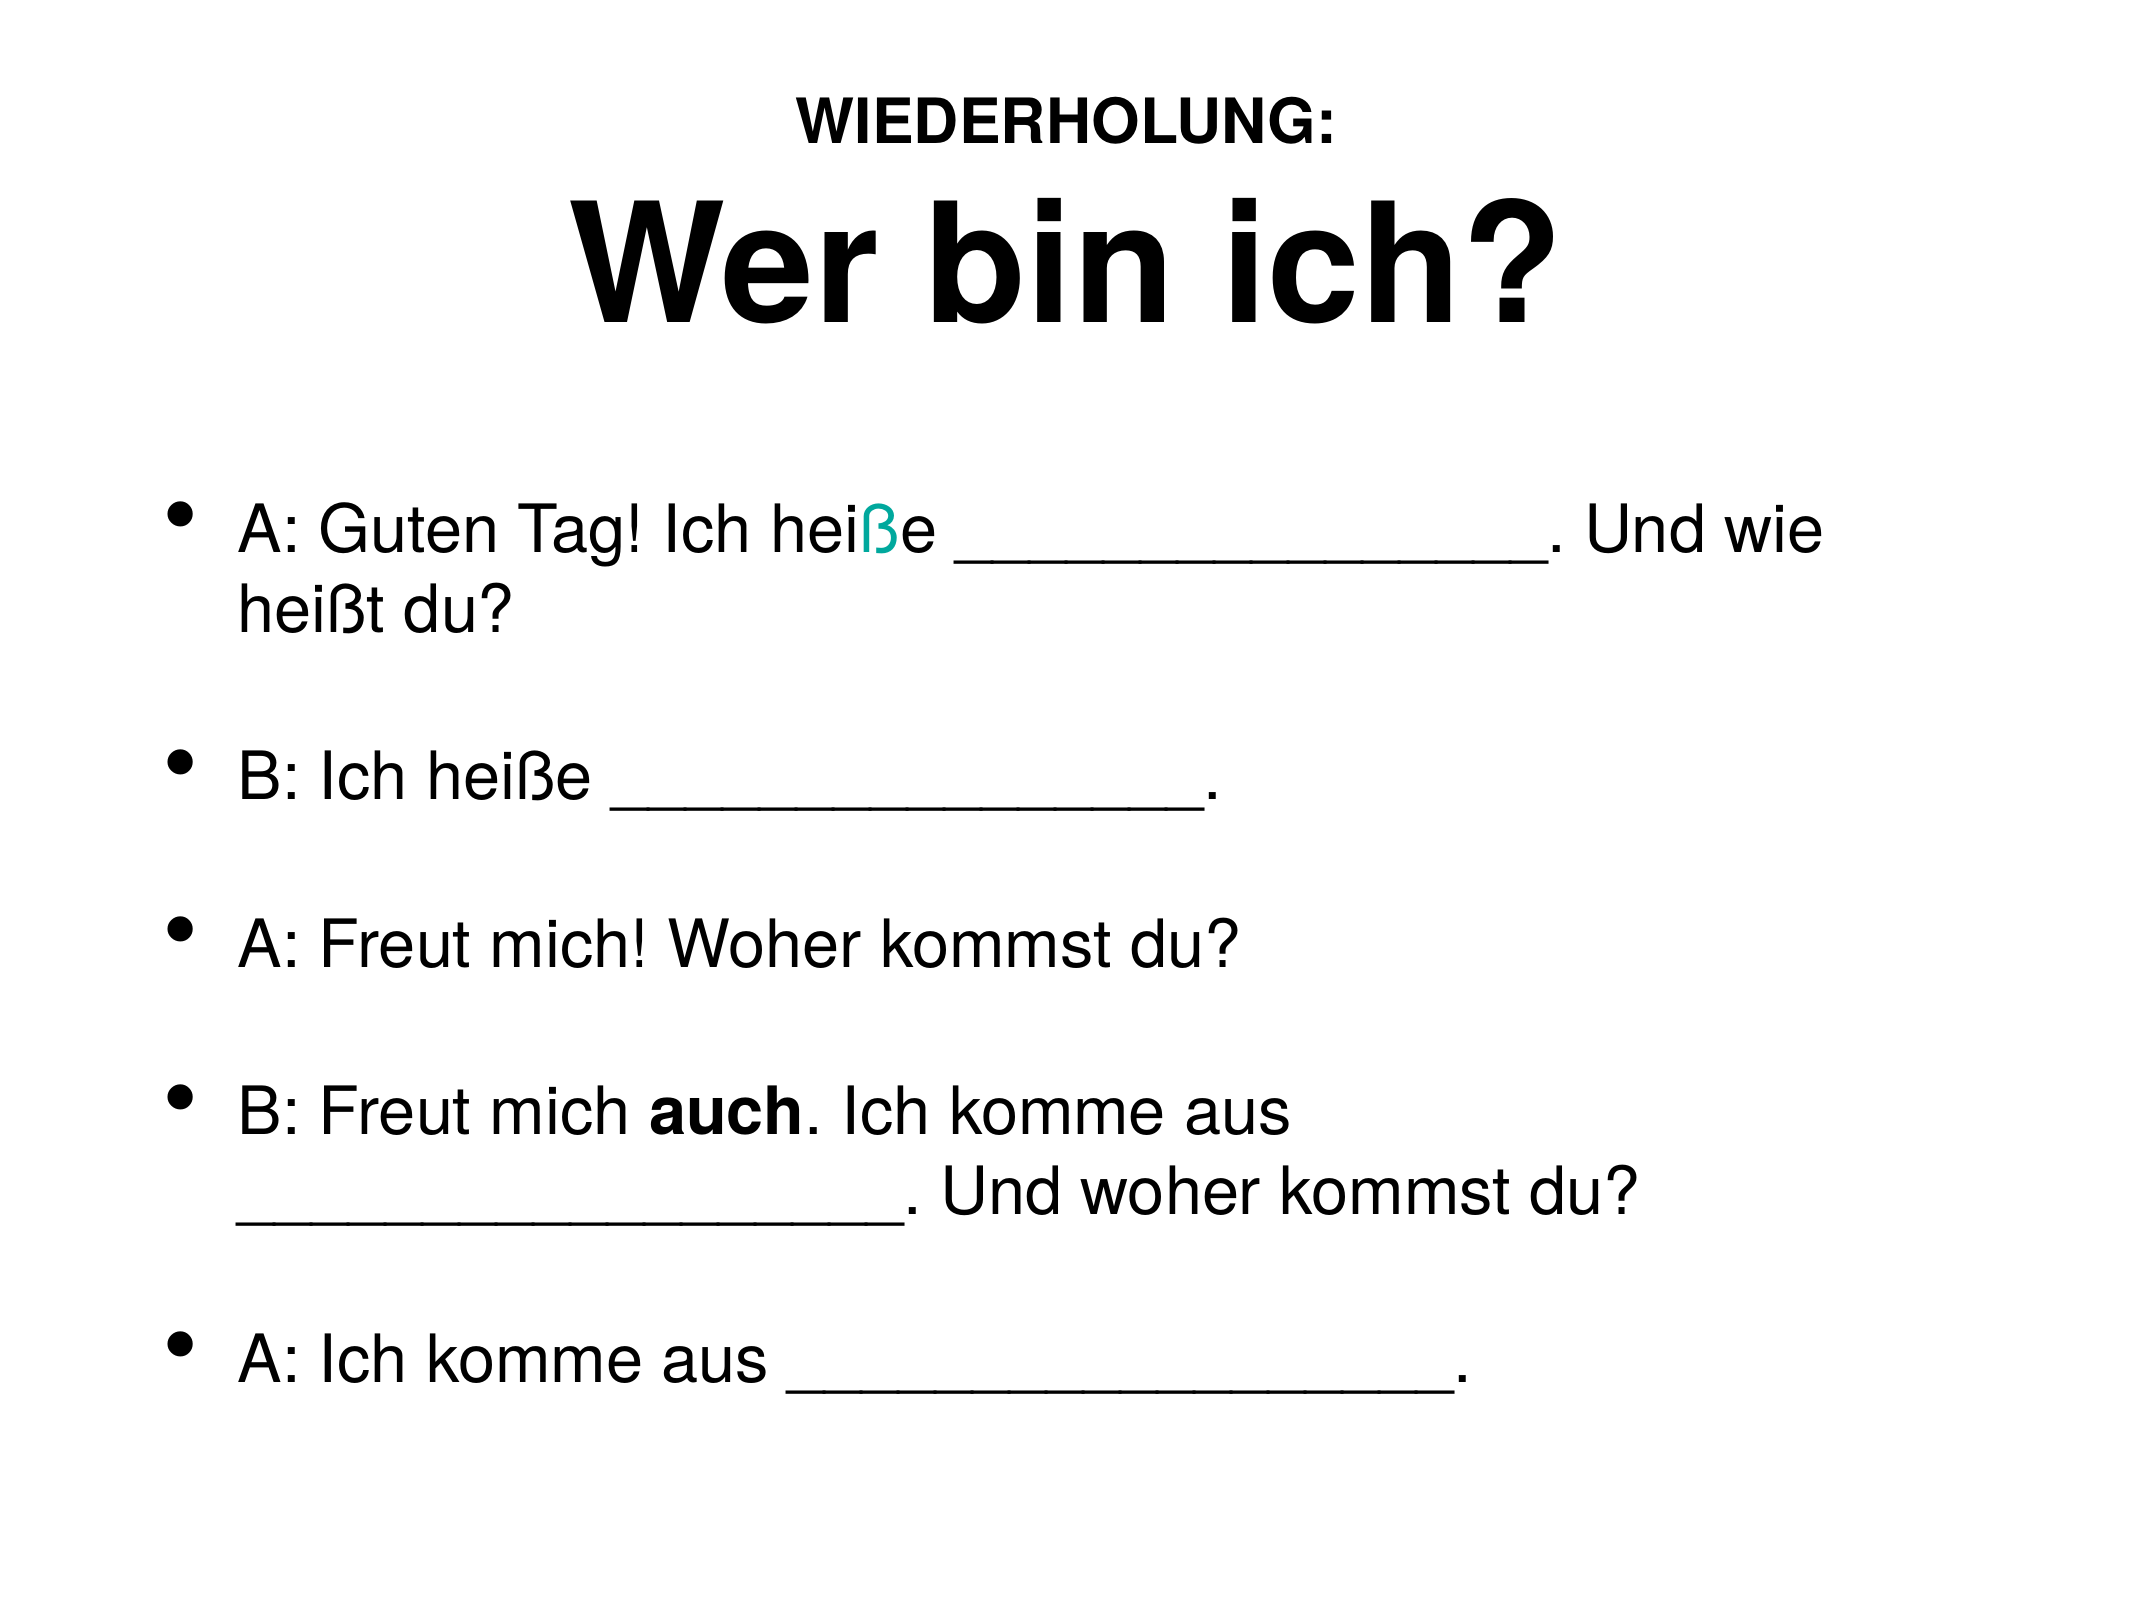

# WIEDERHOLUNG:
Wer bin ich?
A: Guten Tag! Ich heiße ________________. Und wie heißt du?
B: Ich heiße ________________.
A: Freut mich! Woher kommst du?
B: Freut mich auch. Ich komme aus __________________. Und woher kommst du?
A: Ich komme aus __________________.